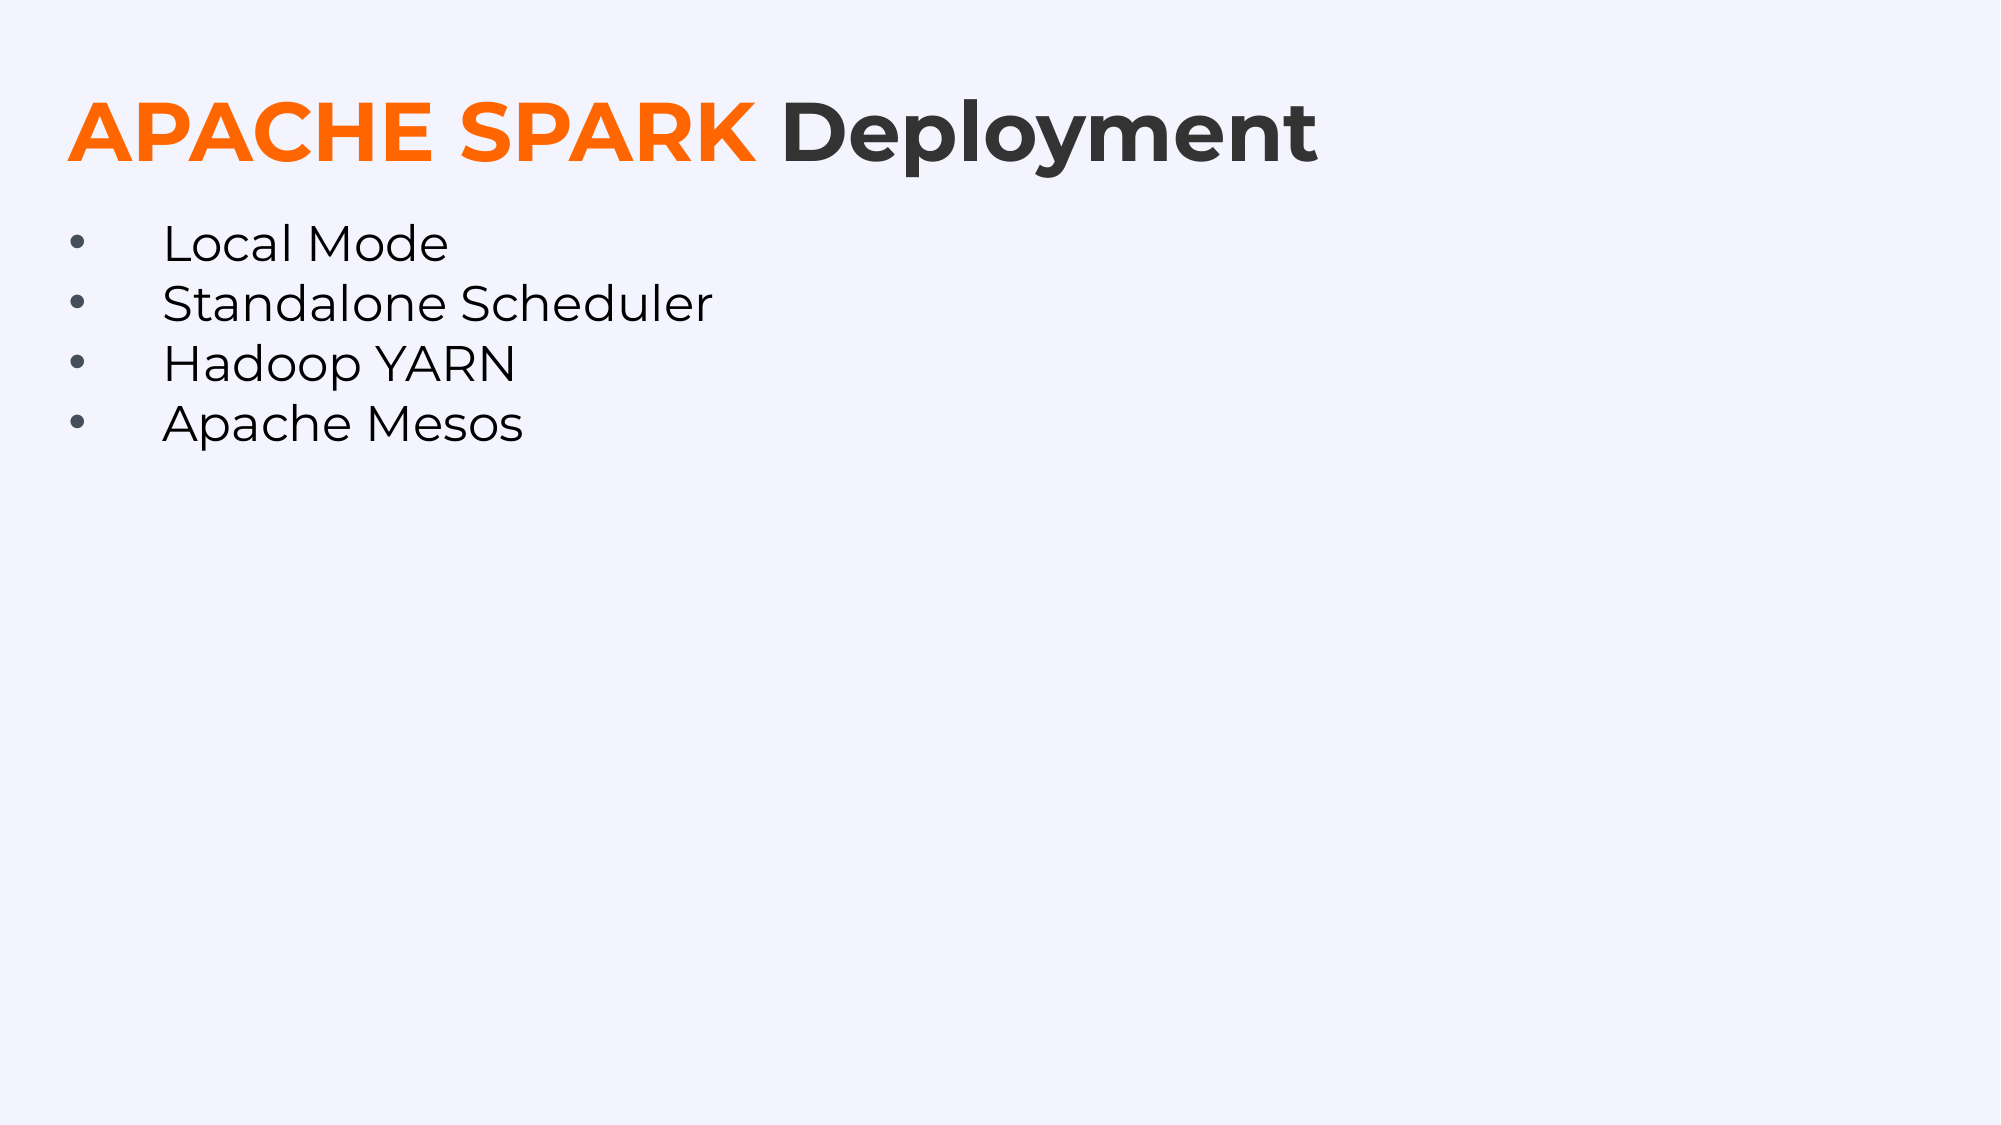

APACHE SPARK Deployment
Local Mode
Standalone Scheduler
Hadoop YARN
Apache Mesos